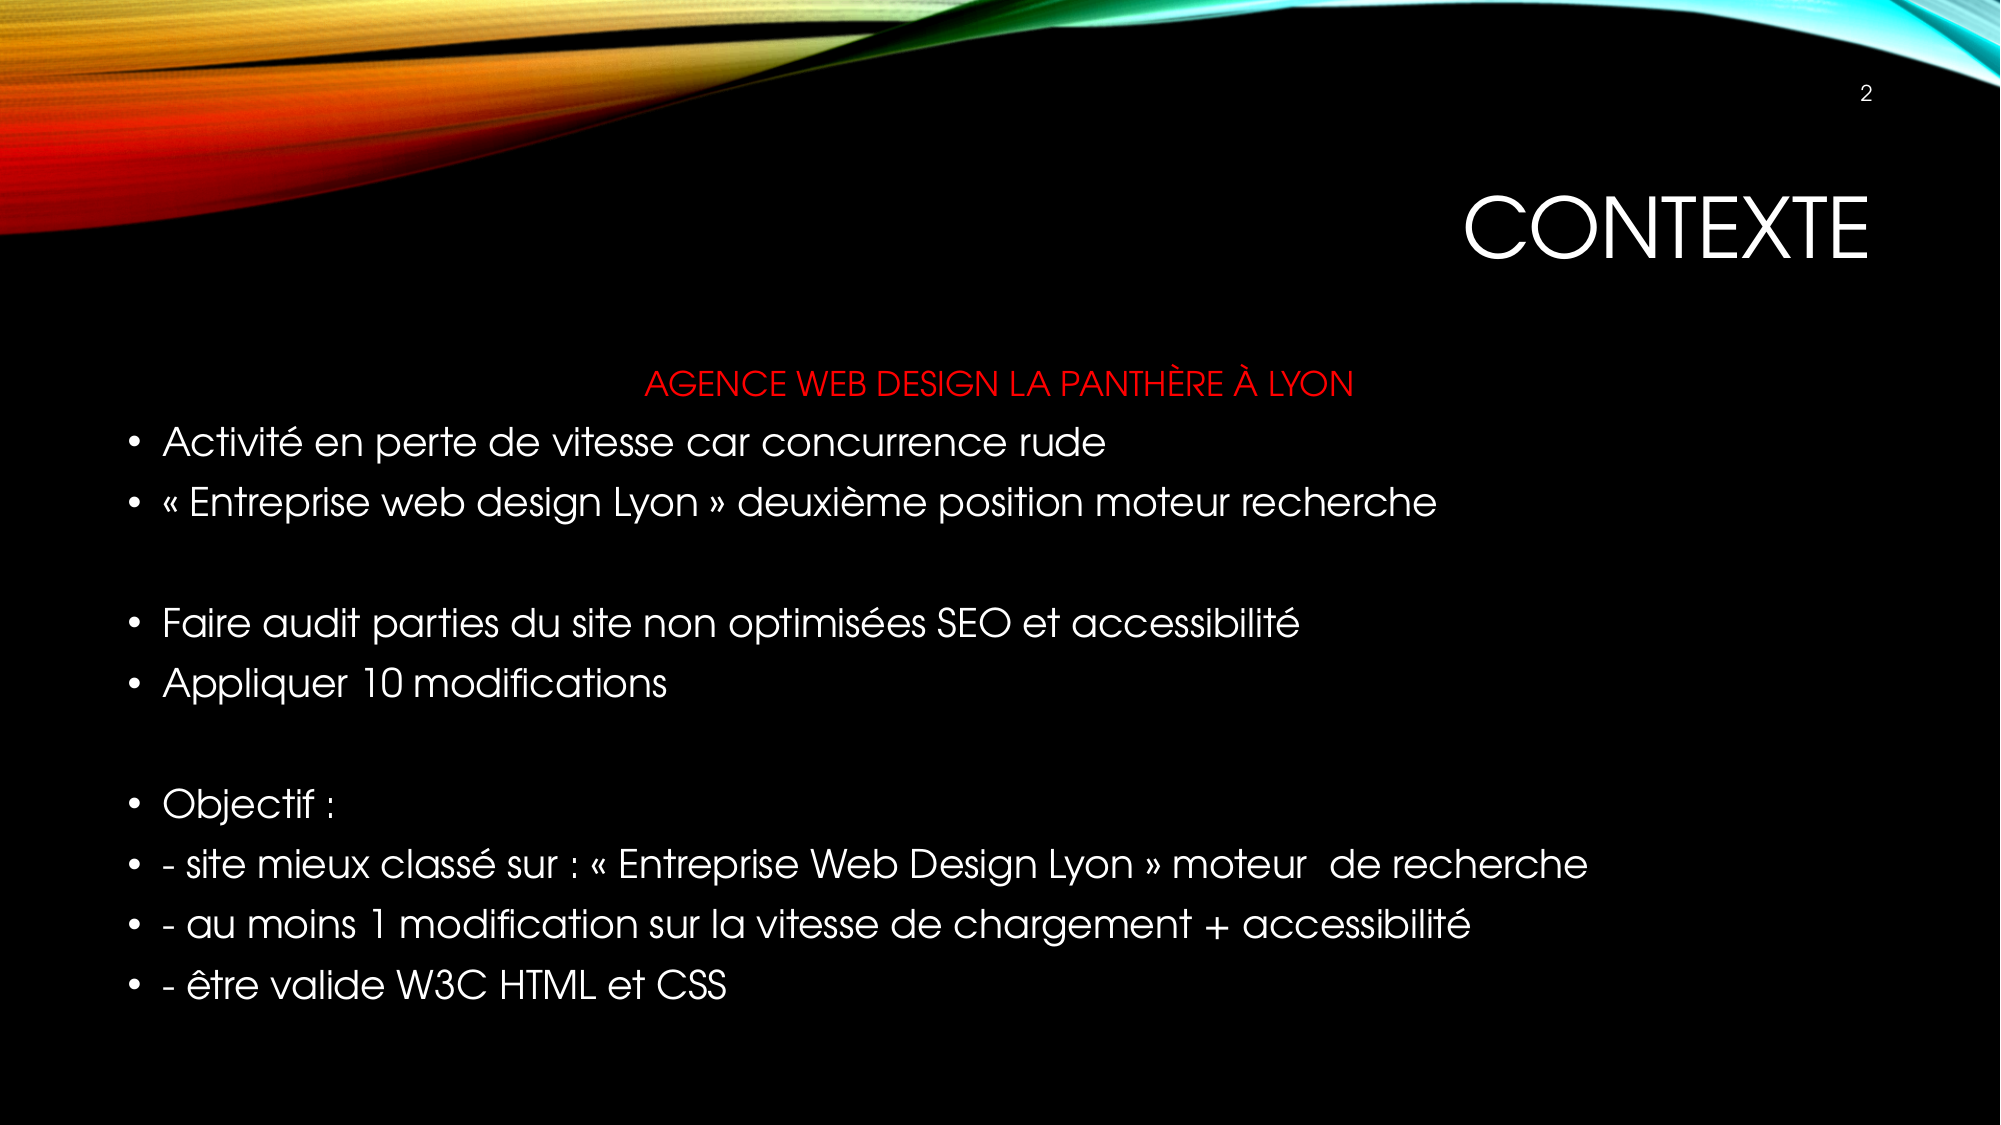

2
# Contexte
AGENCE WEB DESIGN LA PANTHÈRE À LYON
Activité en perte de vitesse car concurrence rude
« Entreprise web design Lyon » deuxième position moteur recherche

Faire audit parties du site non optimisées SEO et accessibilité
Appliquer 10 modifications

Objectif :
- site mieux classé sur : « Entreprise Web Design Lyon » moteur  de recherche
- au moins 1 modification sur la vitesse de chargement + accessibilité
- être valide W3C HTML et CSS